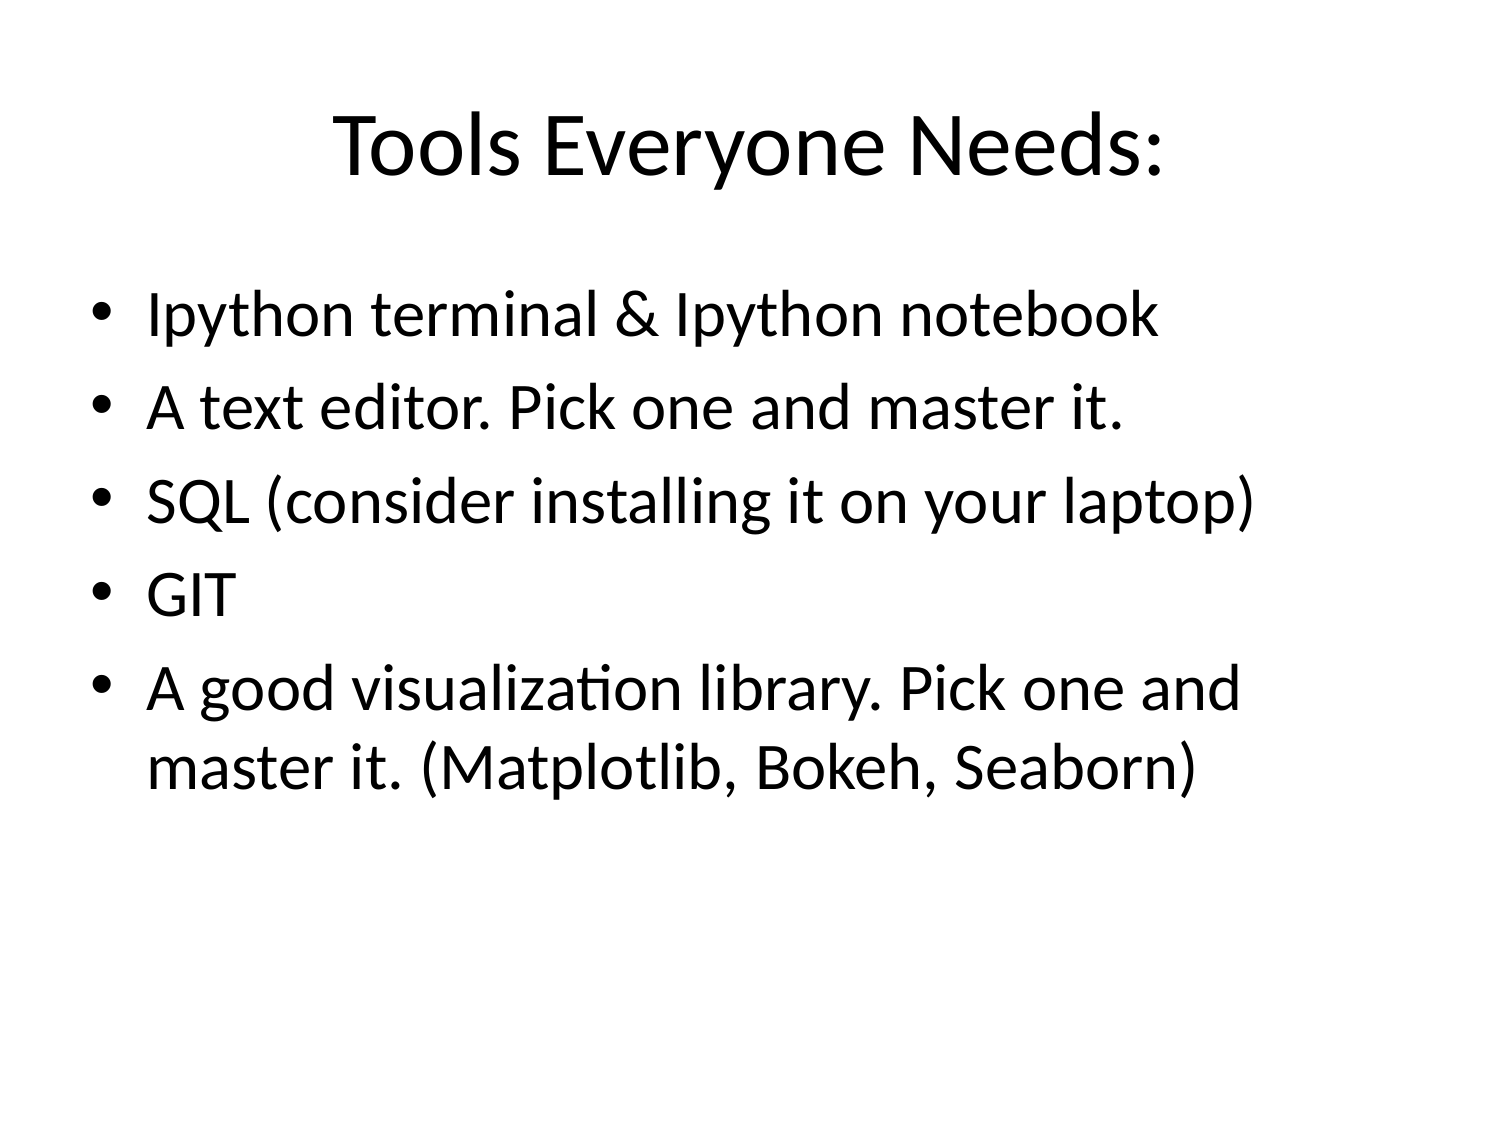

# Tools Everyone Needs:
Ipython terminal & Ipython notebook
A text editor. Pick one and master it.
SQL (consider installing it on your laptop)
GIT
A good visualization library. Pick one and master it. (Matplotlib, Bokeh, Seaborn)